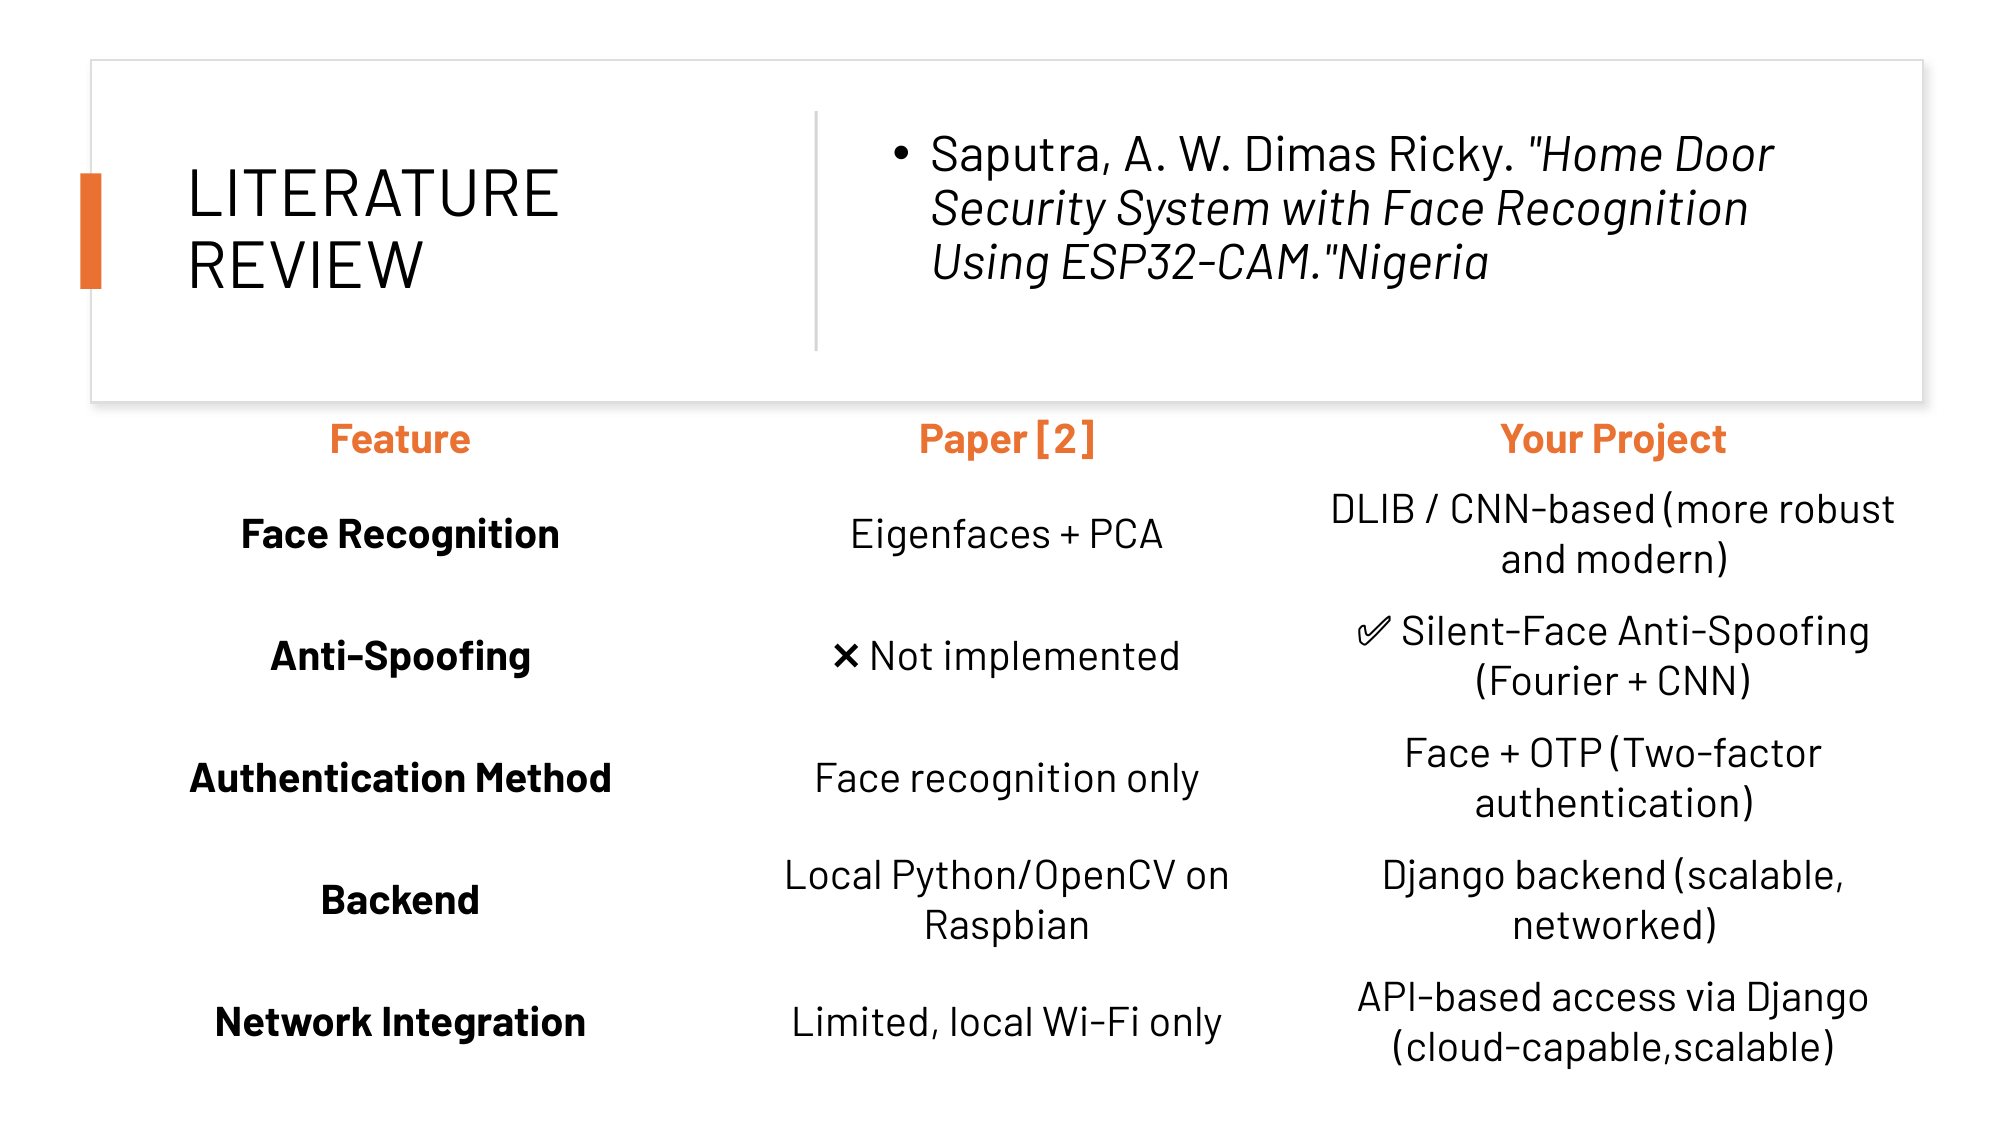

# LITERATURE REVIEW
Saputra, A. W. Dimas Ricky. "Home Door Security System with Face Recognition Using ESP32-CAM."Nigeria

| Feature | Paper [2] | Your Project |
| --- | --- | --- |
| Face Recognition | Eigenfaces + PCA | DLIB / CNN-based (more robust and modern) |
| Anti-Spoofing | ❌ Not implemented | ✅ Silent-Face Anti-Spoofing (Fourier + CNN) |
| Authentication Method | Face recognition only | Face + OTP (Two-factor authentication) |
| Backend | Local Python/OpenCV on Raspbian | Django backend (scalable, networked) |
| Network Integration | Limited, local Wi-Fi only | API-based access via Django (cloud-capable,scalable) |